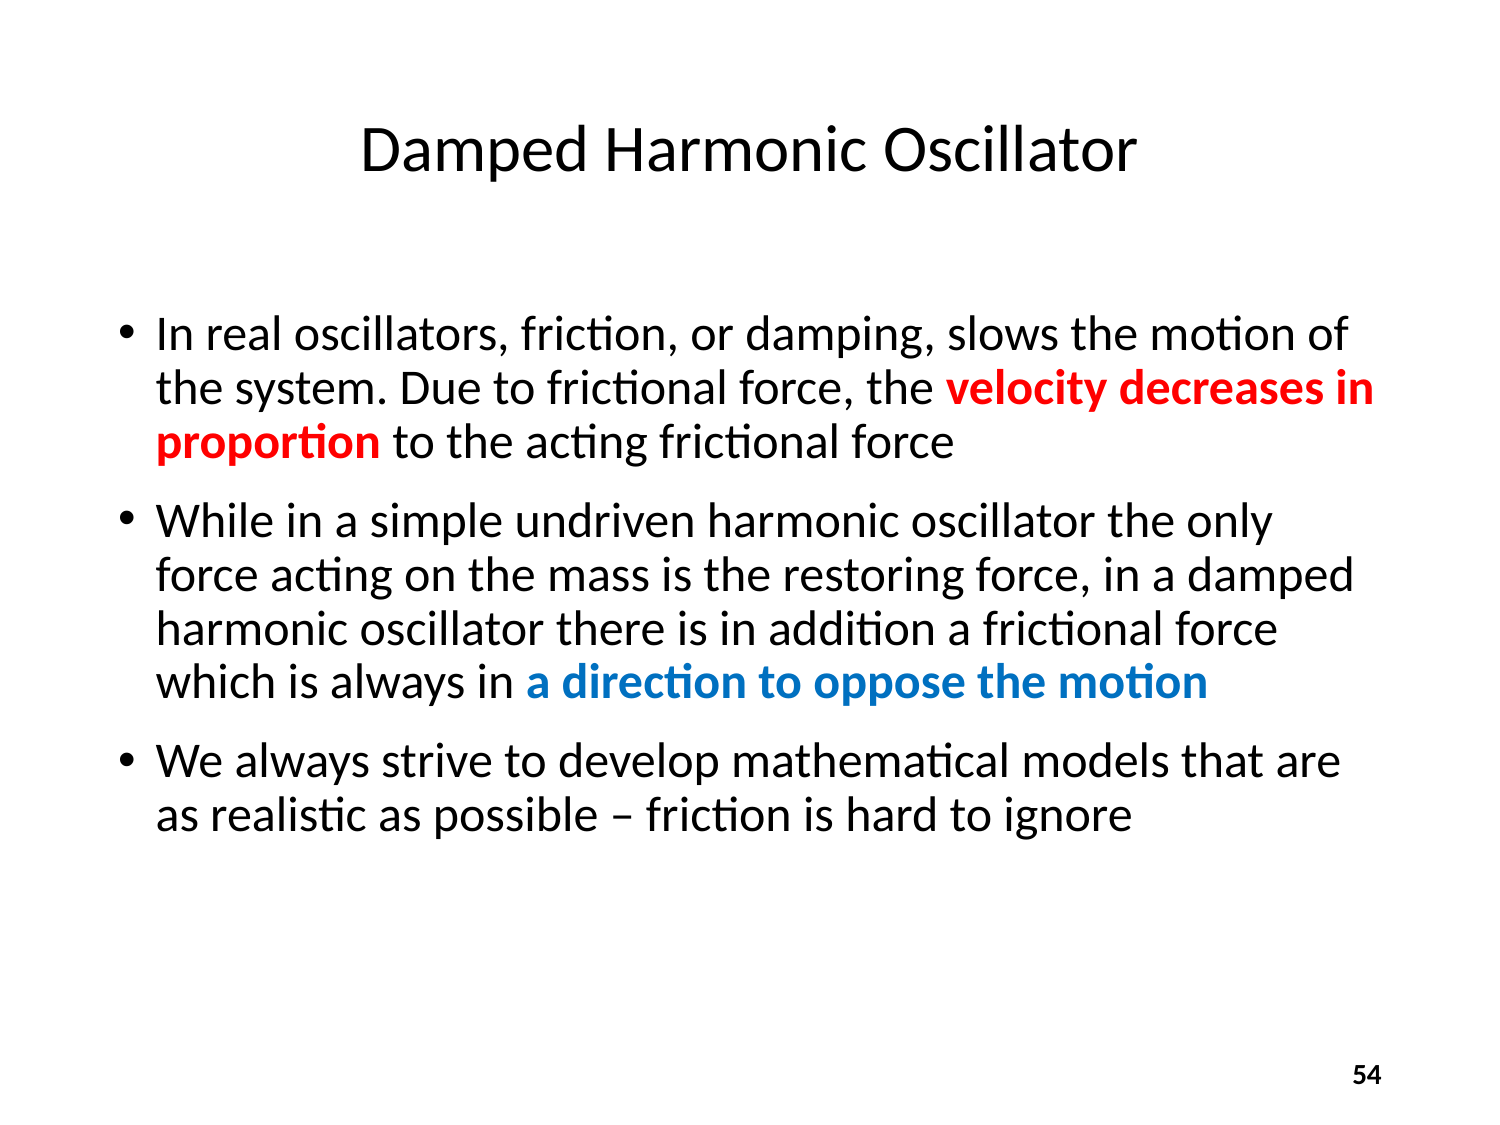

# Damped Harmonic Oscillator
In real oscillators, friction, or damping, slows the motion of the system. Due to frictional force, the velocity decreases in proportion to the acting frictional force
While in a simple undriven harmonic oscillator the only force acting on the mass is the restoring force, in a damped harmonic oscillator there is in addition a frictional force which is always in a direction to oppose the motion
We always strive to develop mathematical models that are as realistic as possible – friction is hard to ignore
54